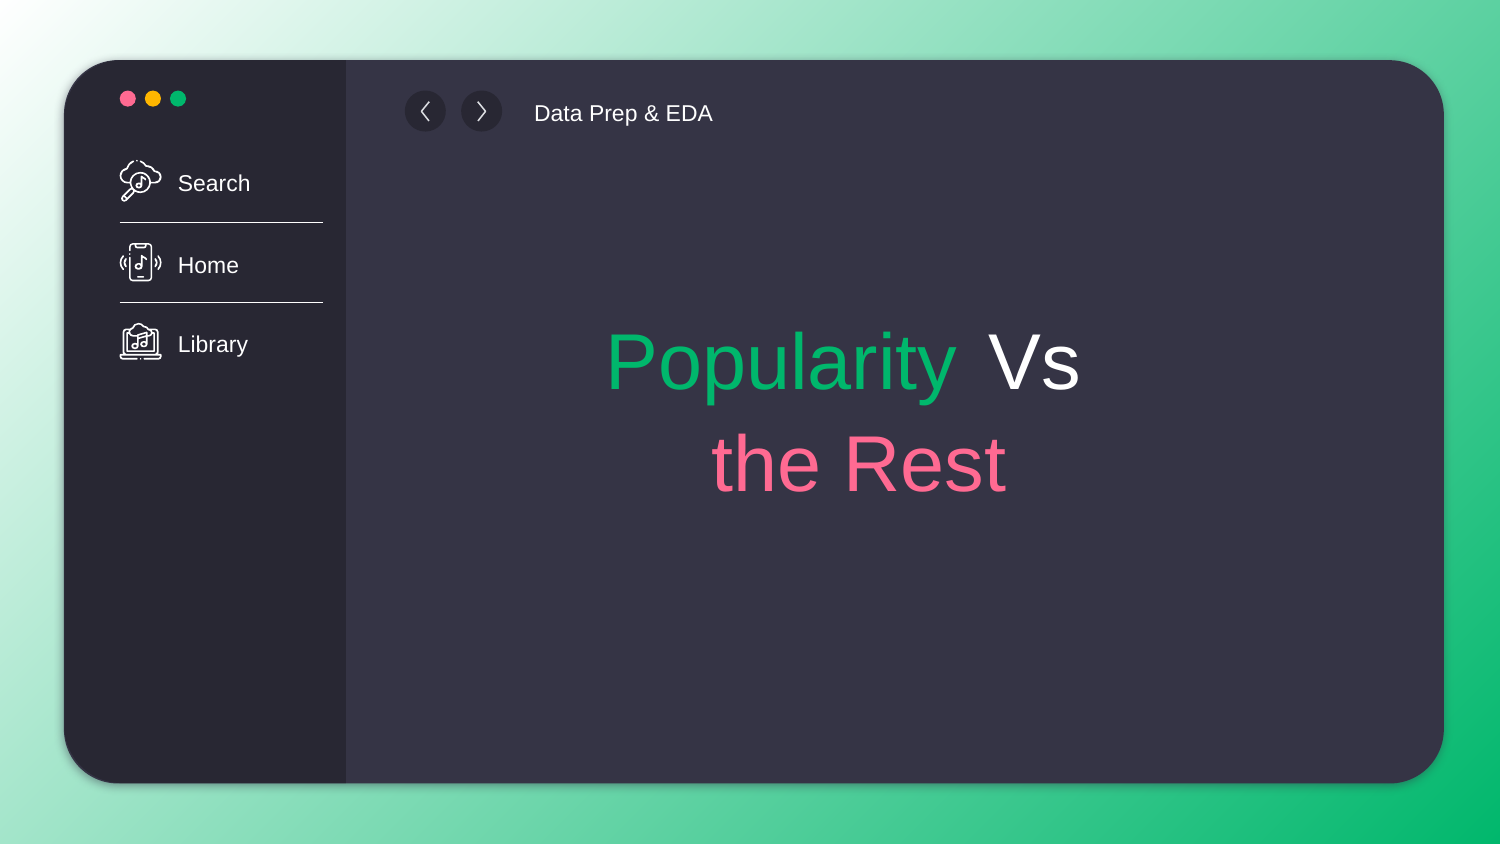

Search

Home

Library

Data Prep & EDA
Popularity Vs
the Rest